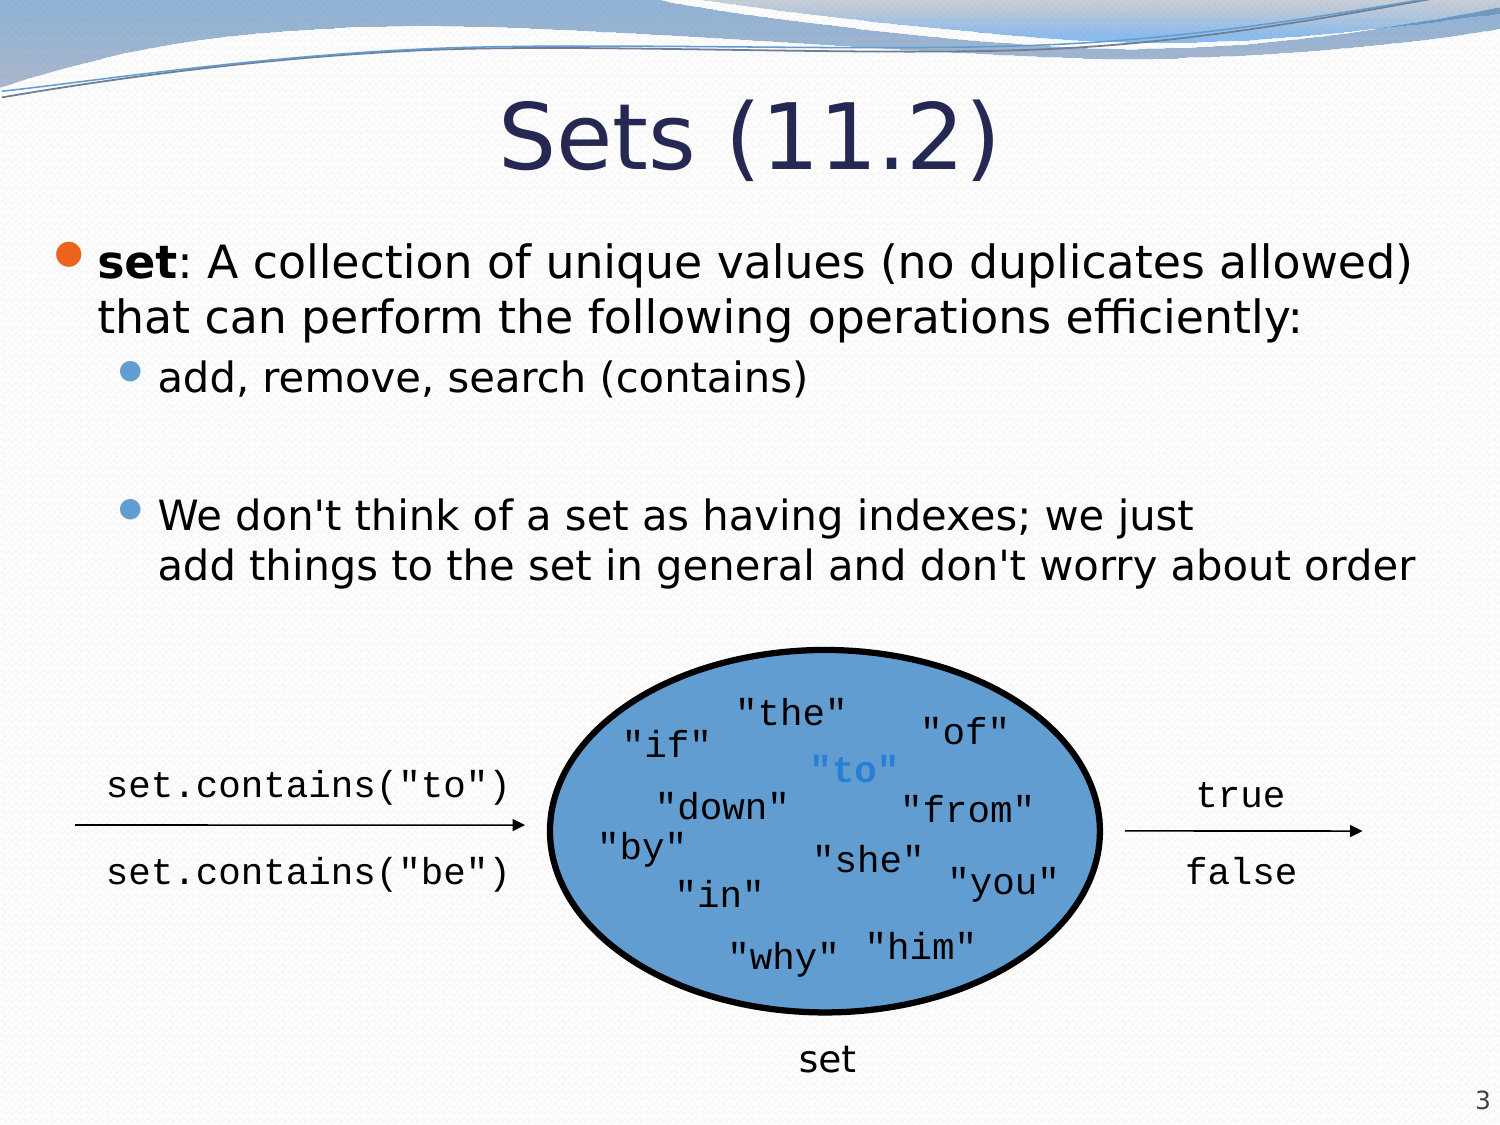

# Sets (11.2)
set: A collection of unique values (no duplicates allowed)
that can perform the following operations efficiently:
add, remove, search (contains)

We don't think of a set as having indexes; we just
add things to the set in general and don't worry about order

"the"
"of"
"if"
"to"
"down"
"from"
"by"
"she"
"you"
"in"
"him"
"why"
set
set.contains("to")
true

set.contains("be")
false